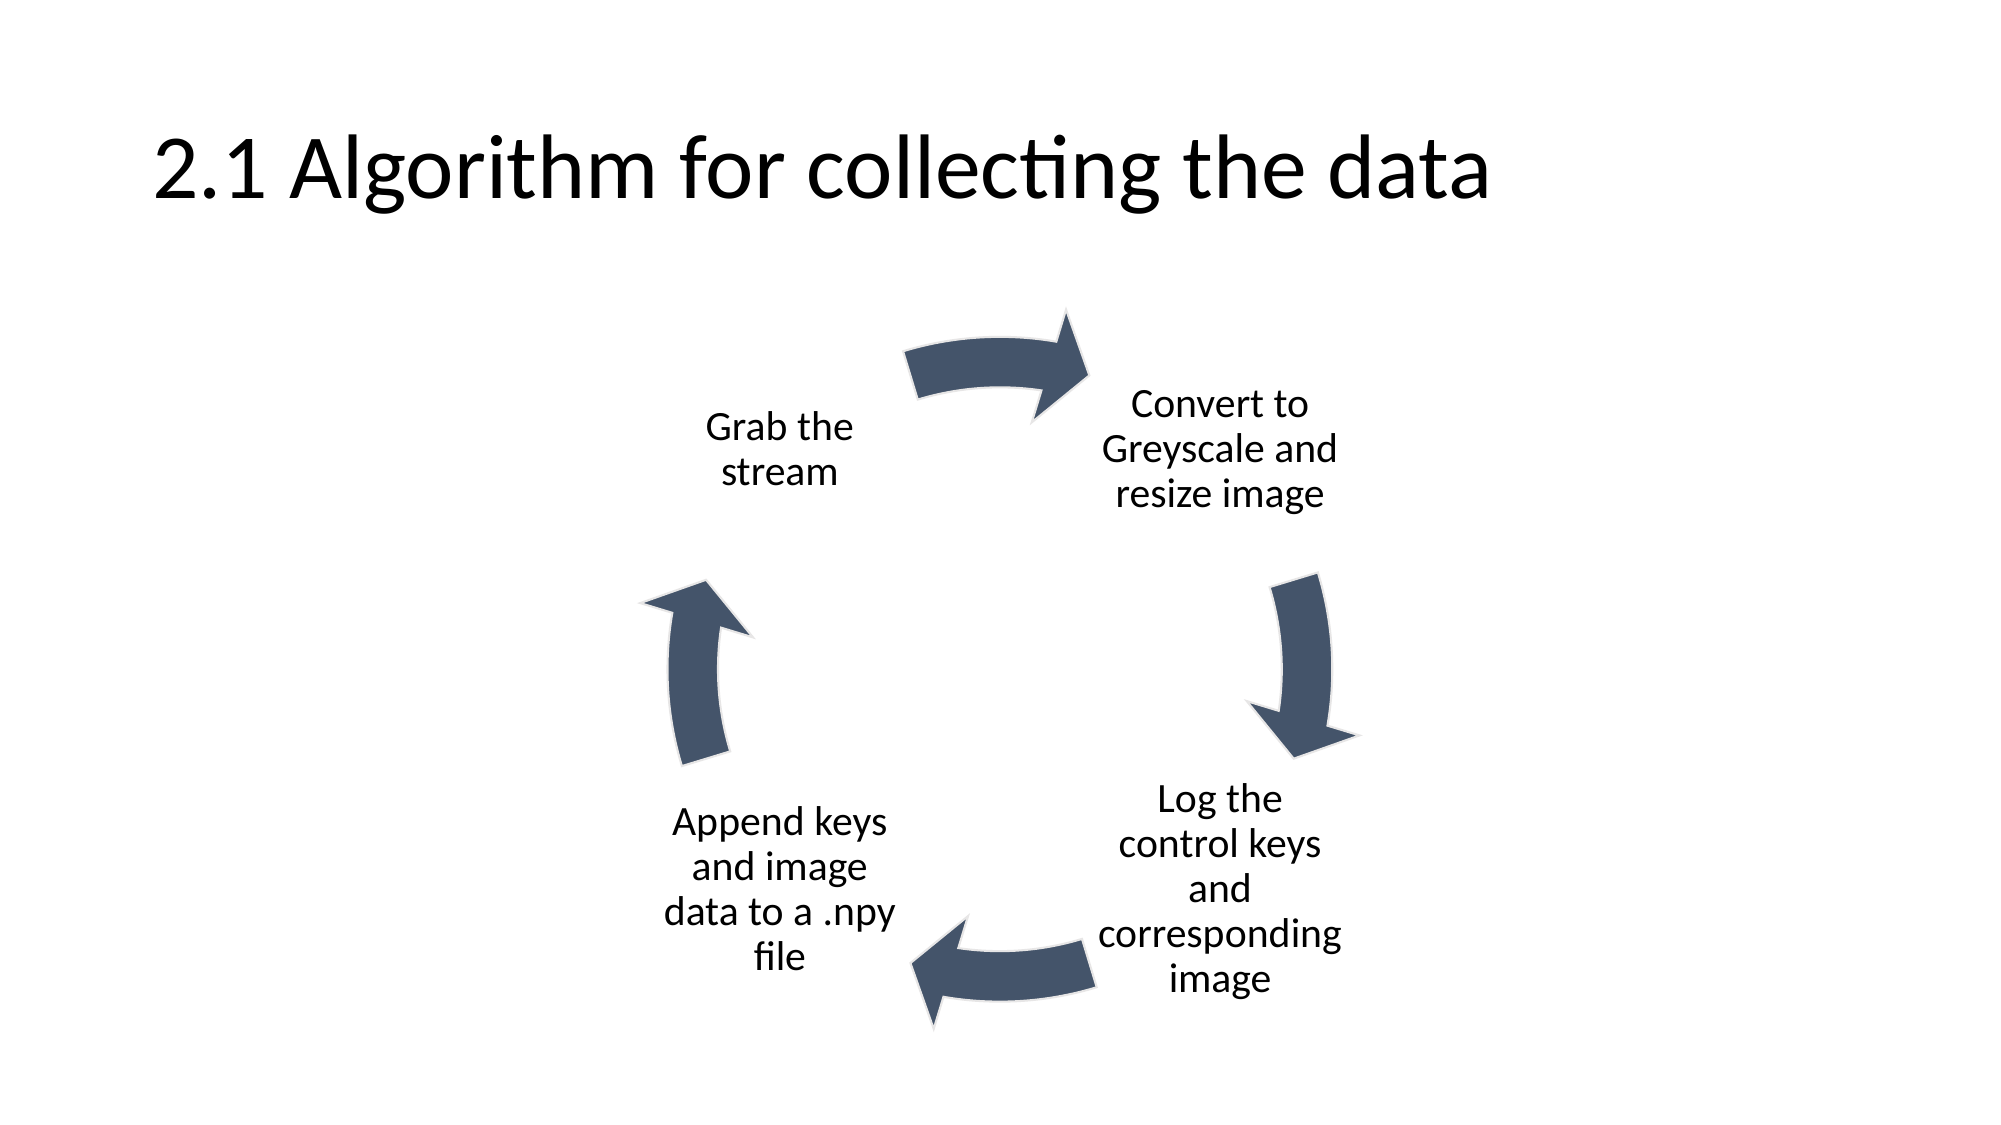

# 2.1 Algorithm for collecting the data
Convert to Greyscale and resize image
Log the control keys and corresponding image
Append keys and image data to a .npy file
Grab the stream